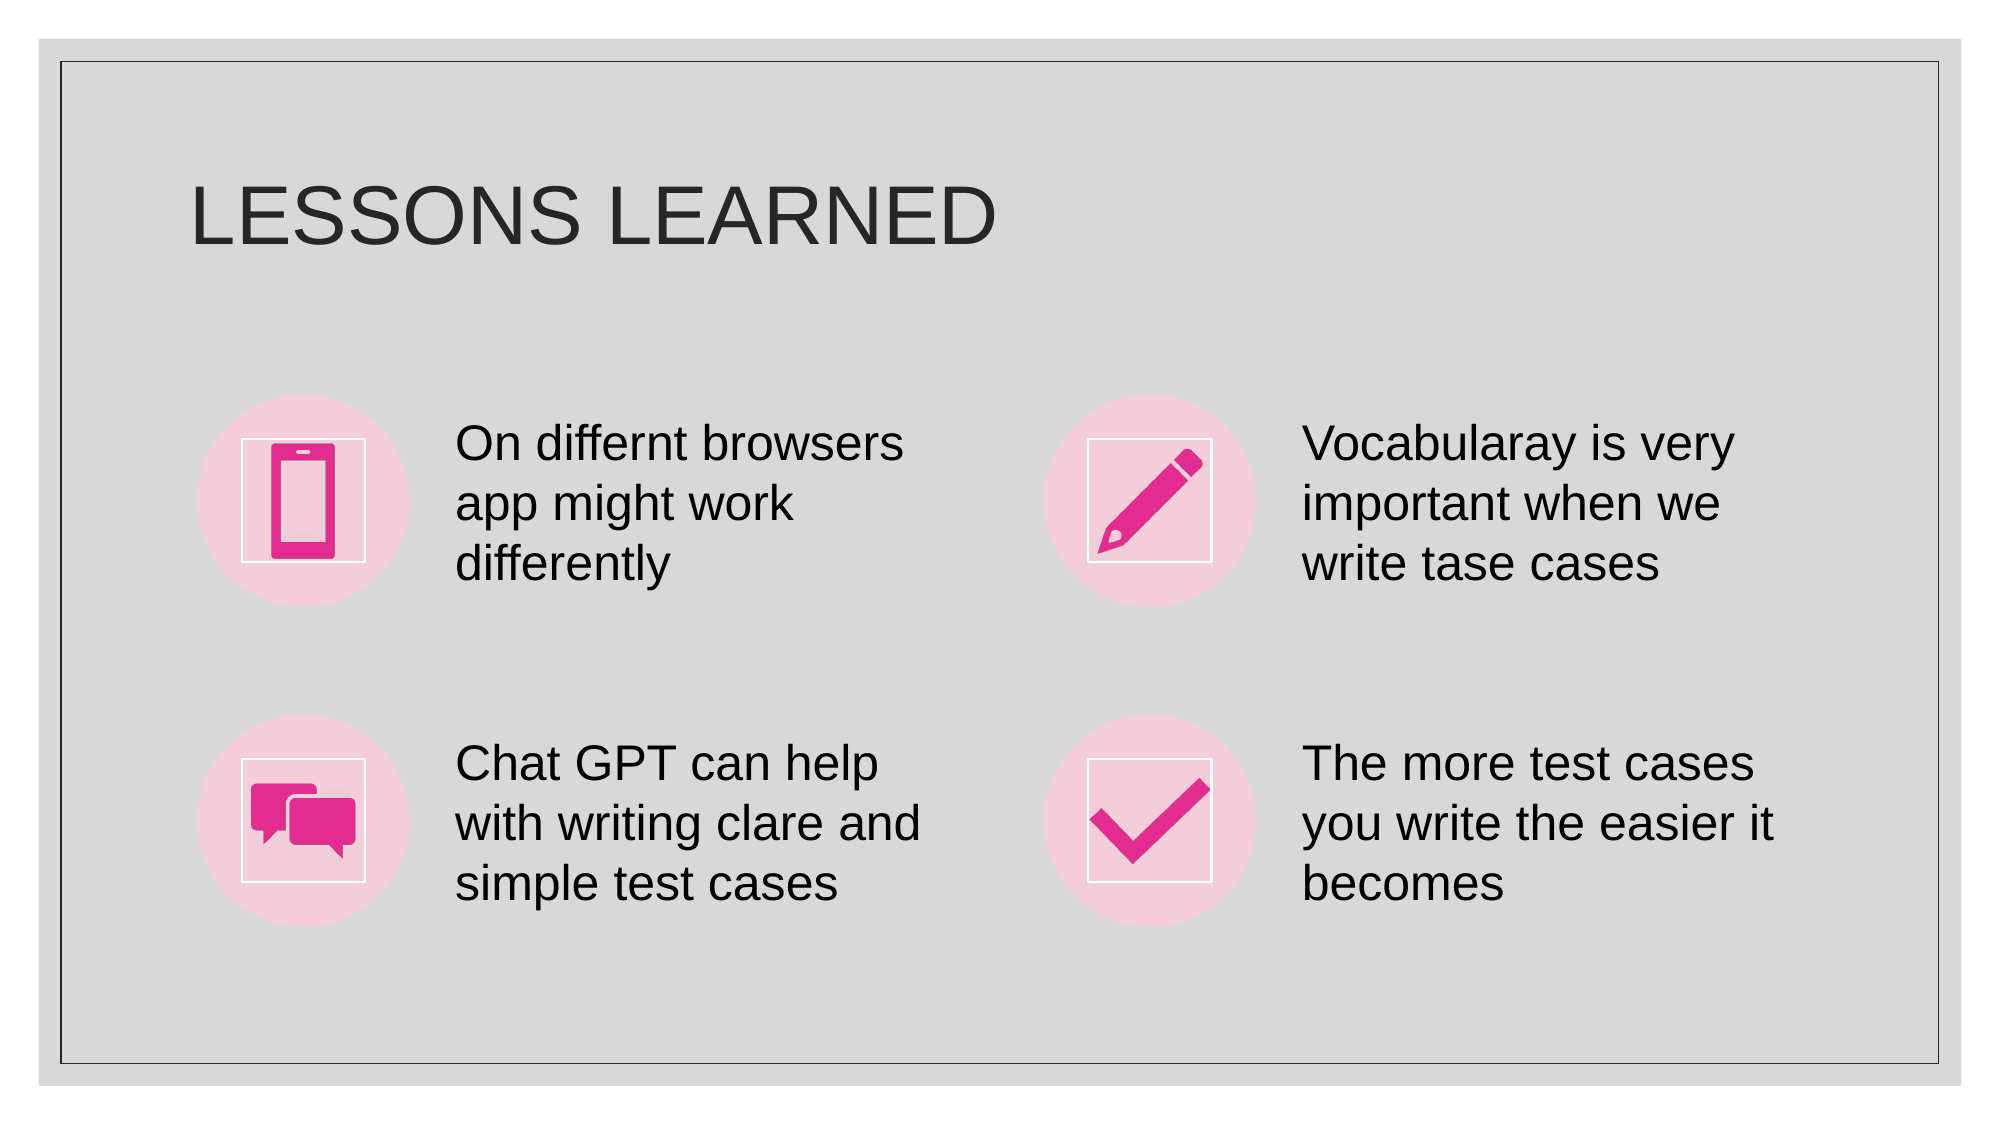

# LESSONS LEARNED
On differnt browsers app might work differently
Vocabularay is very important when we write tase cases
Chat GPT can help with writing clare and simple test cases
The more test cases you write the easier it becomes